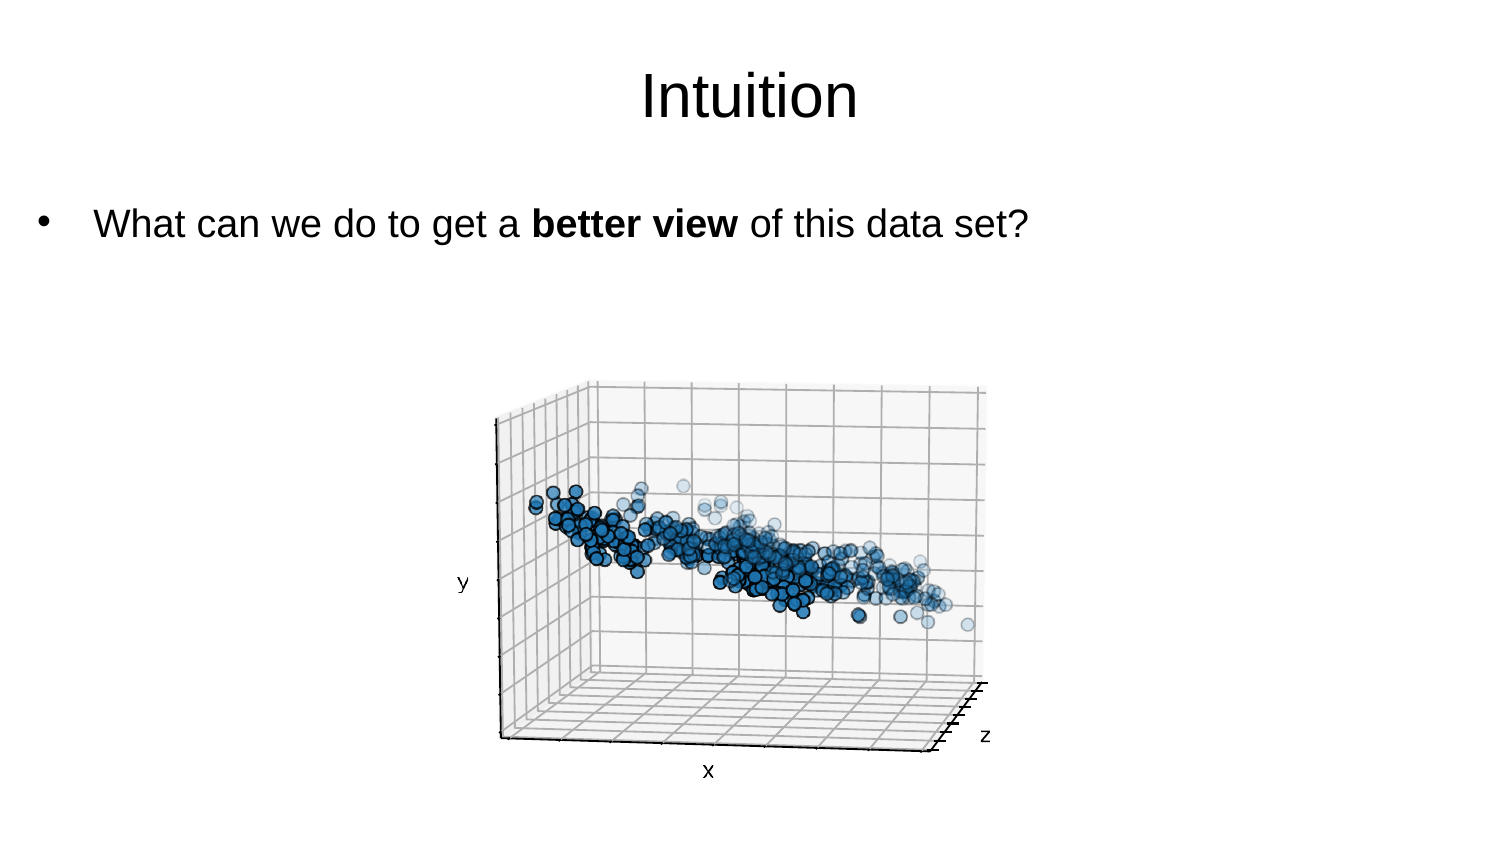

Intuition
What can we do to get a better view of this data set?